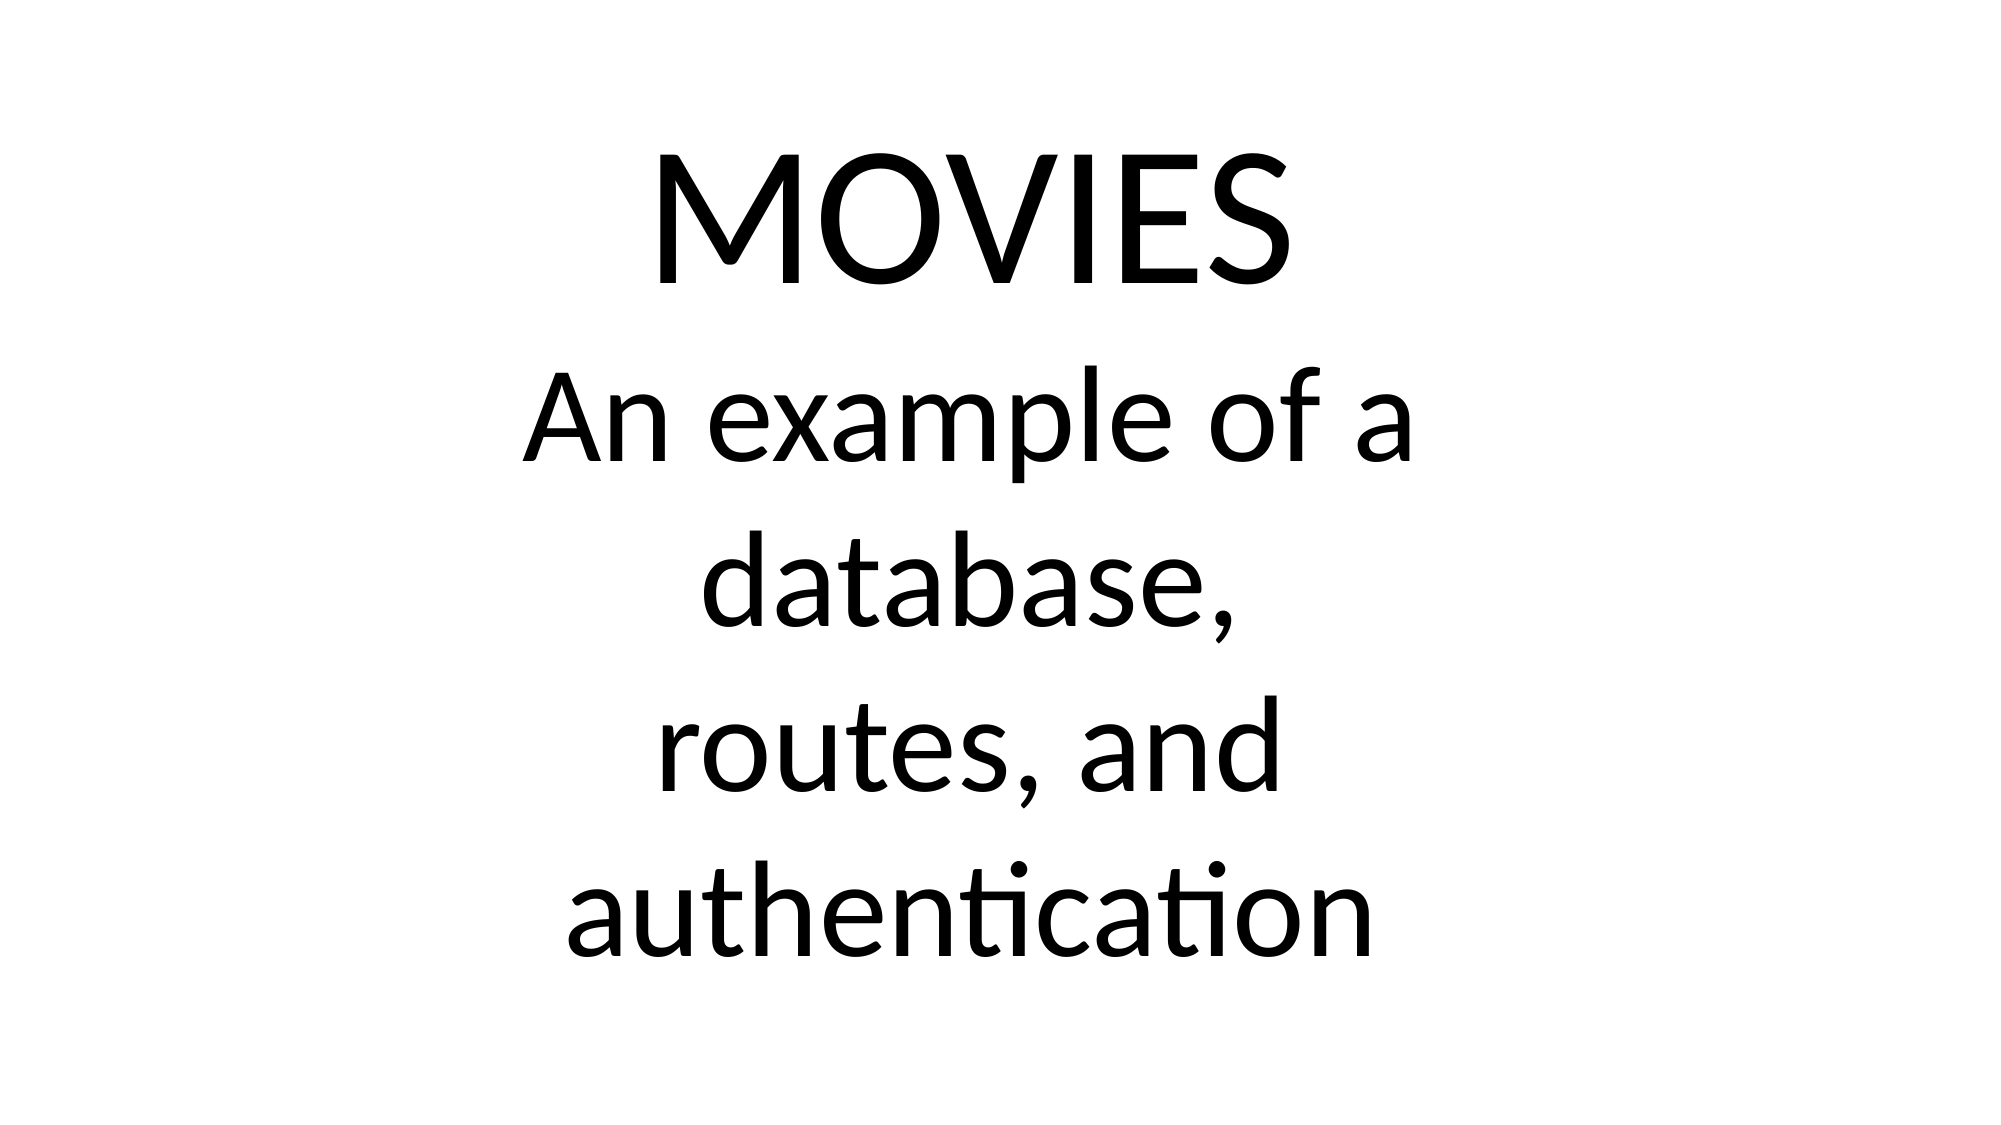

MOVIES
An example of a database, routes, and authentication